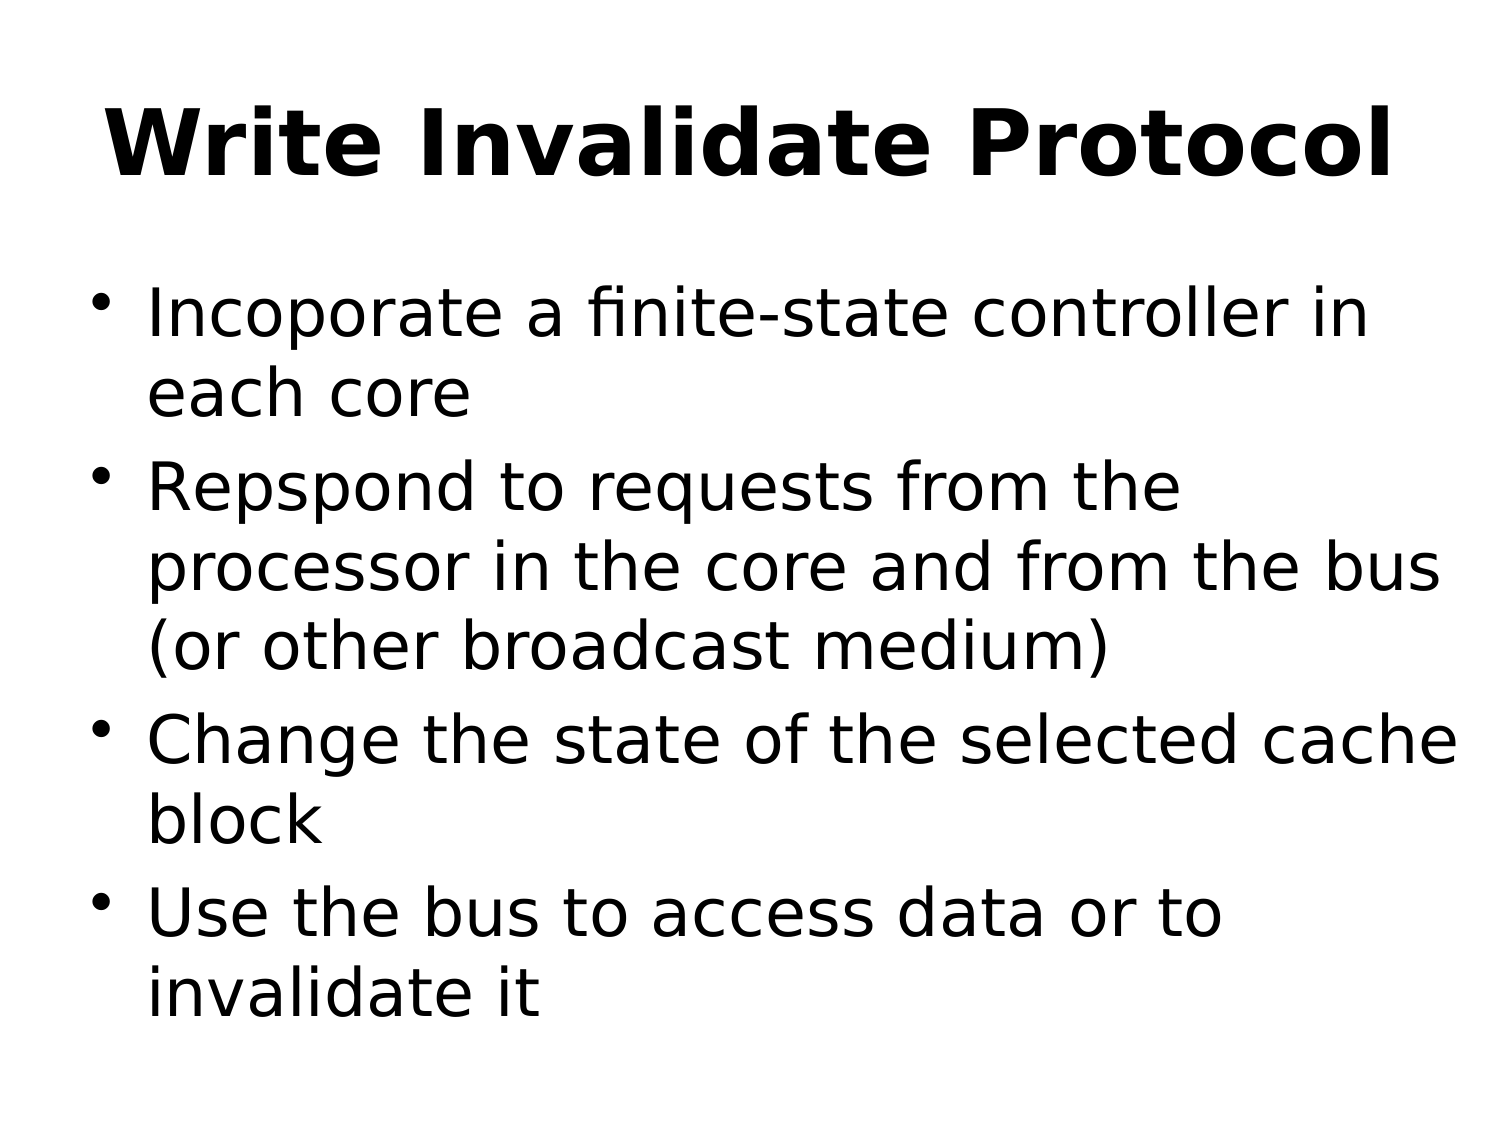

# Write Invalidate Protocol
Incoporate a finite-state controller in each core
Repspond to requests from the processor in the core and from the bus (or other broadcast medium)
Change the state of the selected cache block
Use the bus to access data or to invalidate it